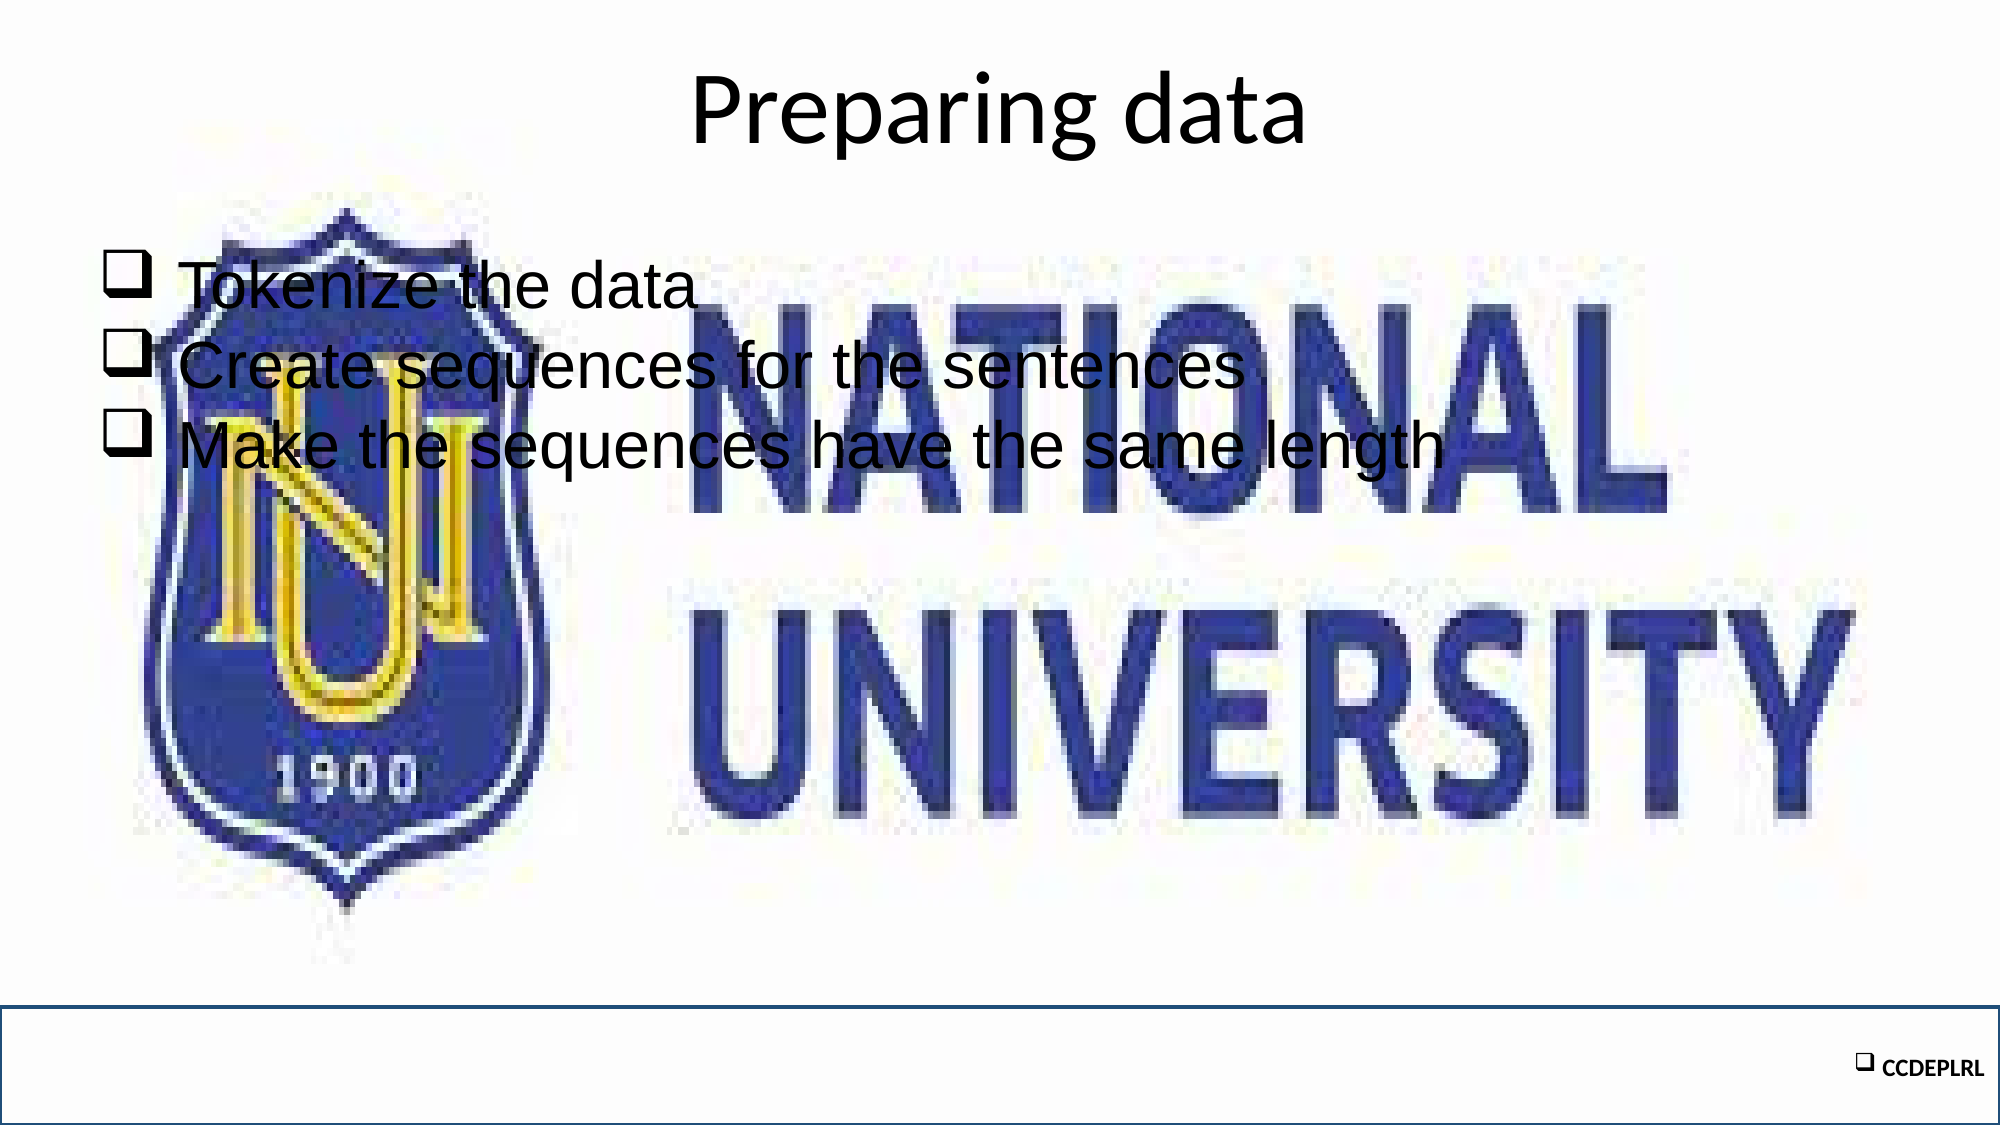

# Preparing data

 Tokenize the data
 Create sequences for the sentences
 Make the sequences have the same length
CCDEPLRL